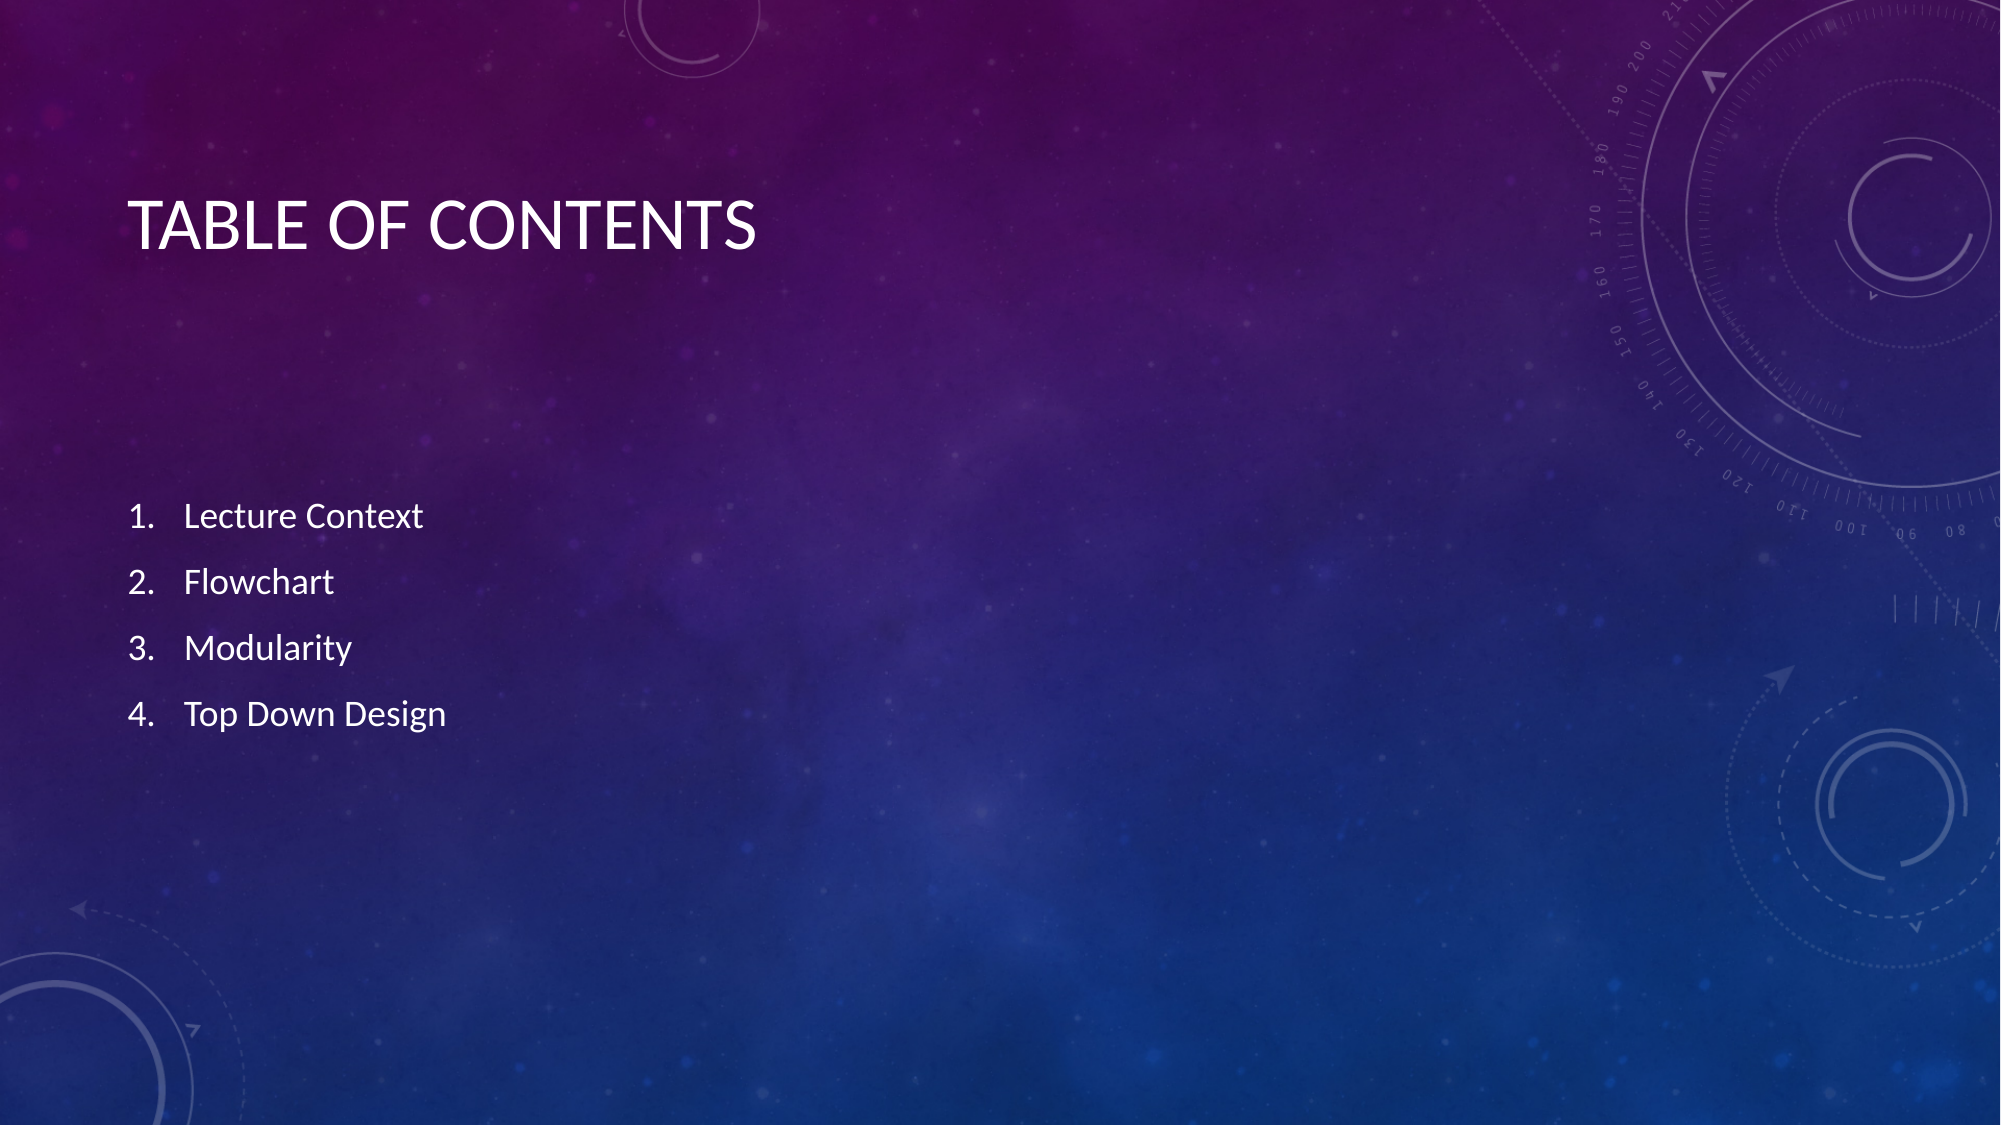

# Table OF contents
Lecture Context
Flowchart
Modularity
Top Down Design